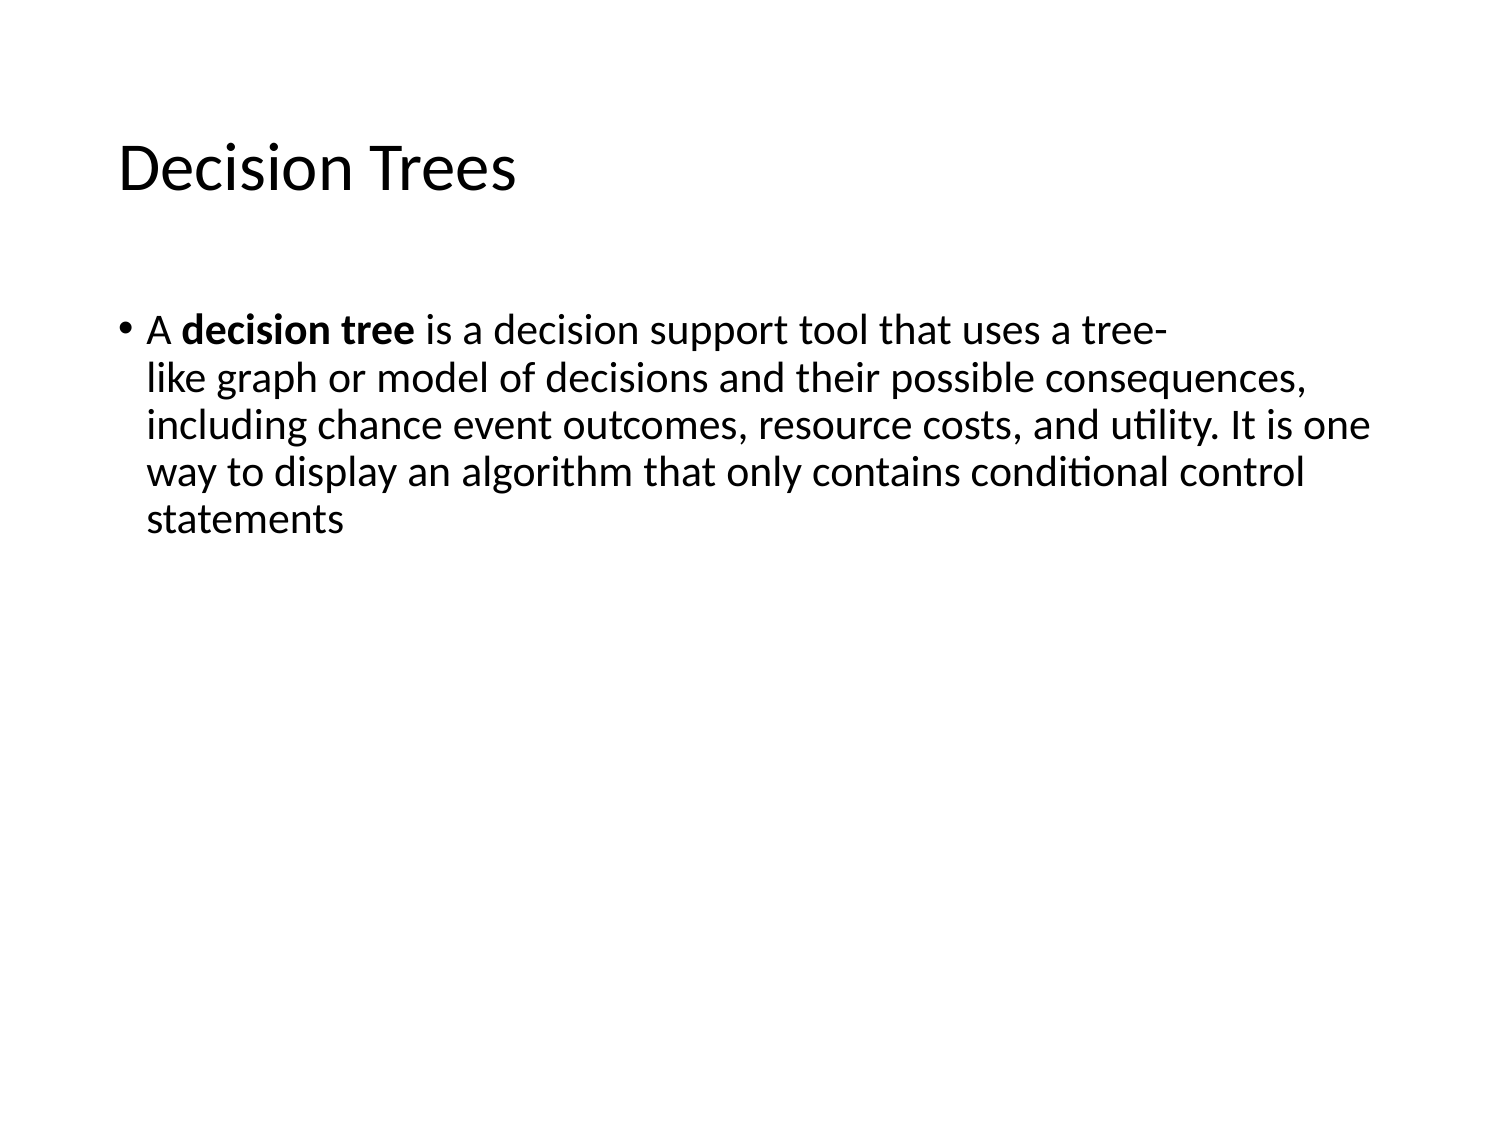

# Decision Trees
A decision tree is a decision support tool that uses a tree-like graph or model of decisions and their possible consequences, including chance event outcomes, resource costs, and utility. It is one way to display an algorithm that only contains conditional control statements